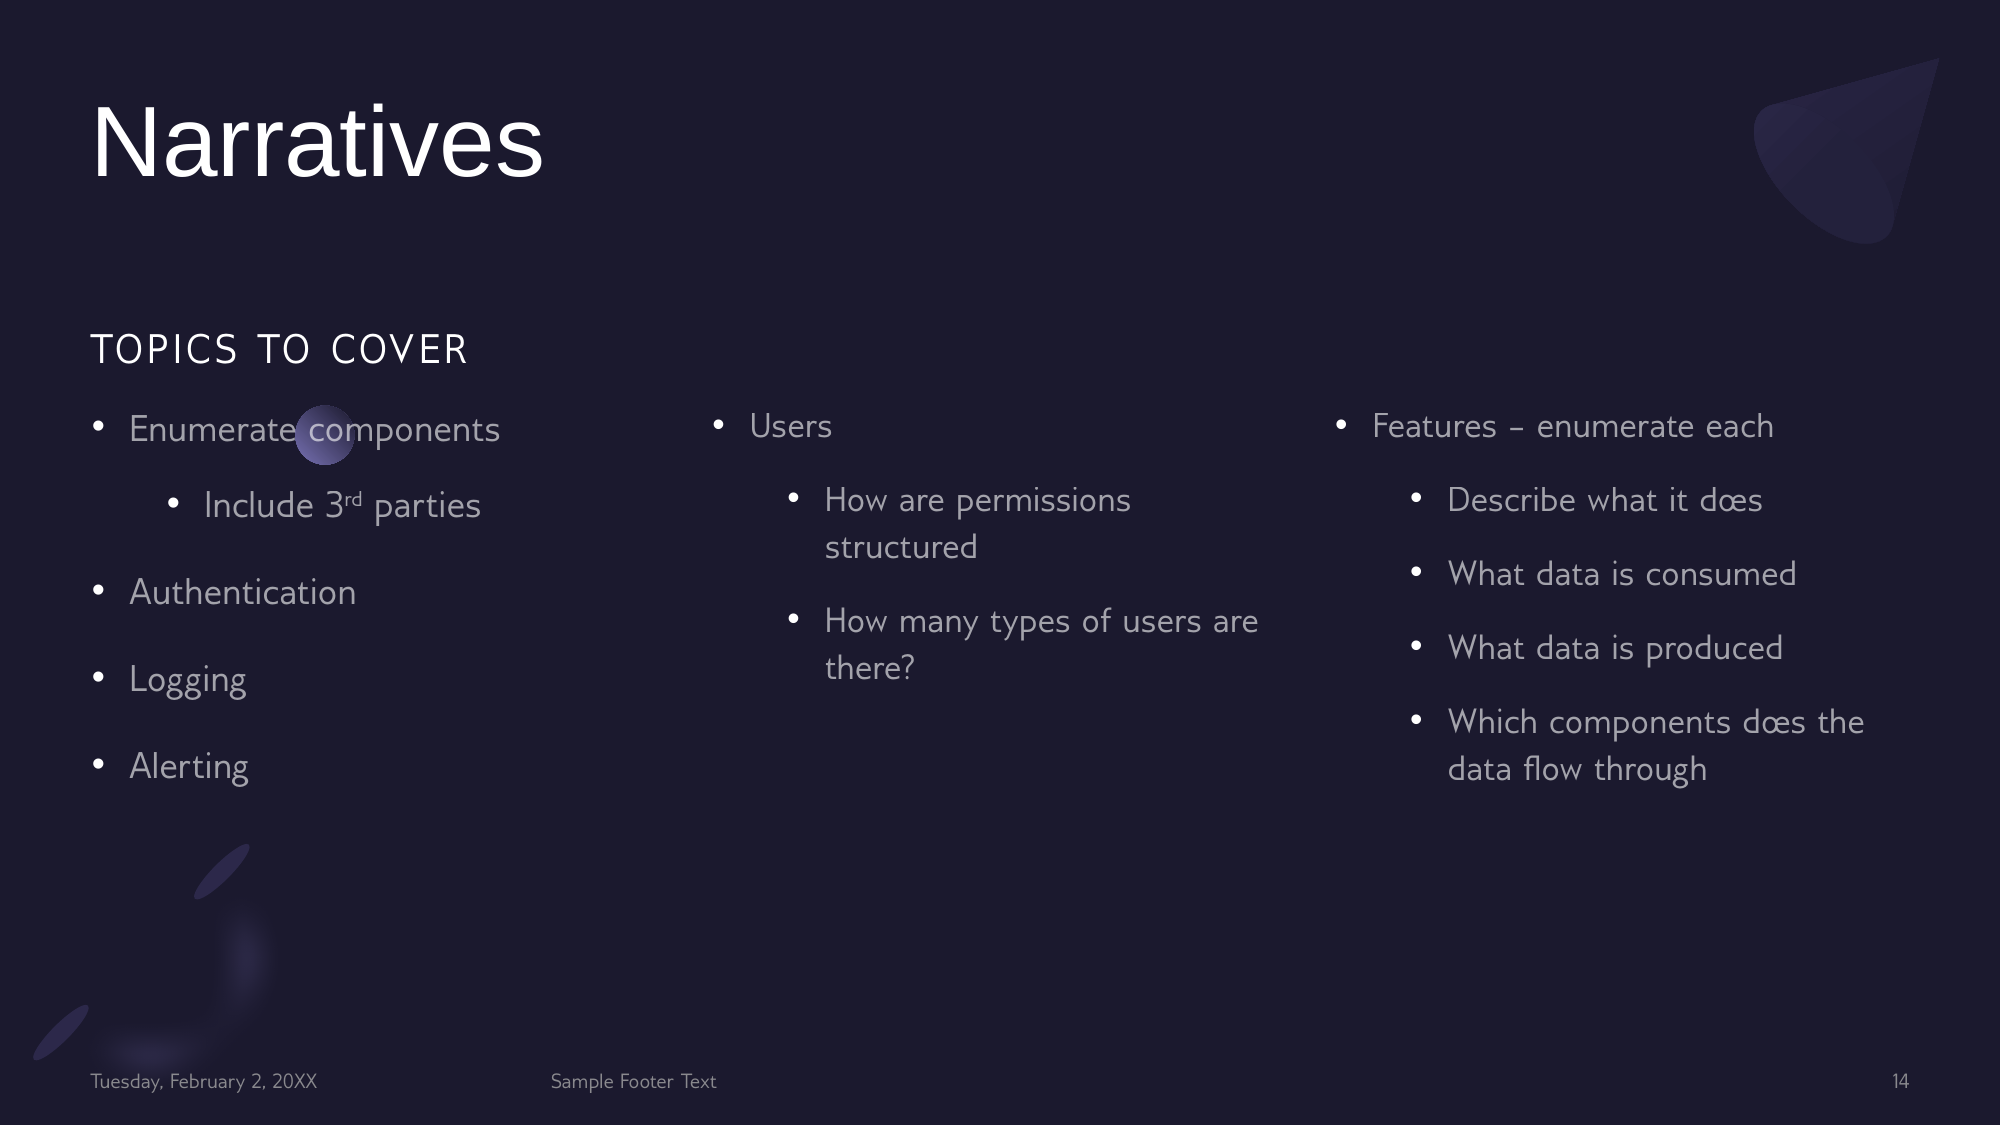

# Narratives
Topics to cover
Users
How are permissions structured
How many types of users are there?
Features – enumerate each
Describe what it does
What data is consumed
What data is produced
Which components does the data flow through

Enumerate components
Include 3rd parties
Authentication
Logging
Alerting

Tuesday, February 2, 20XX
Sample Footer Text
14